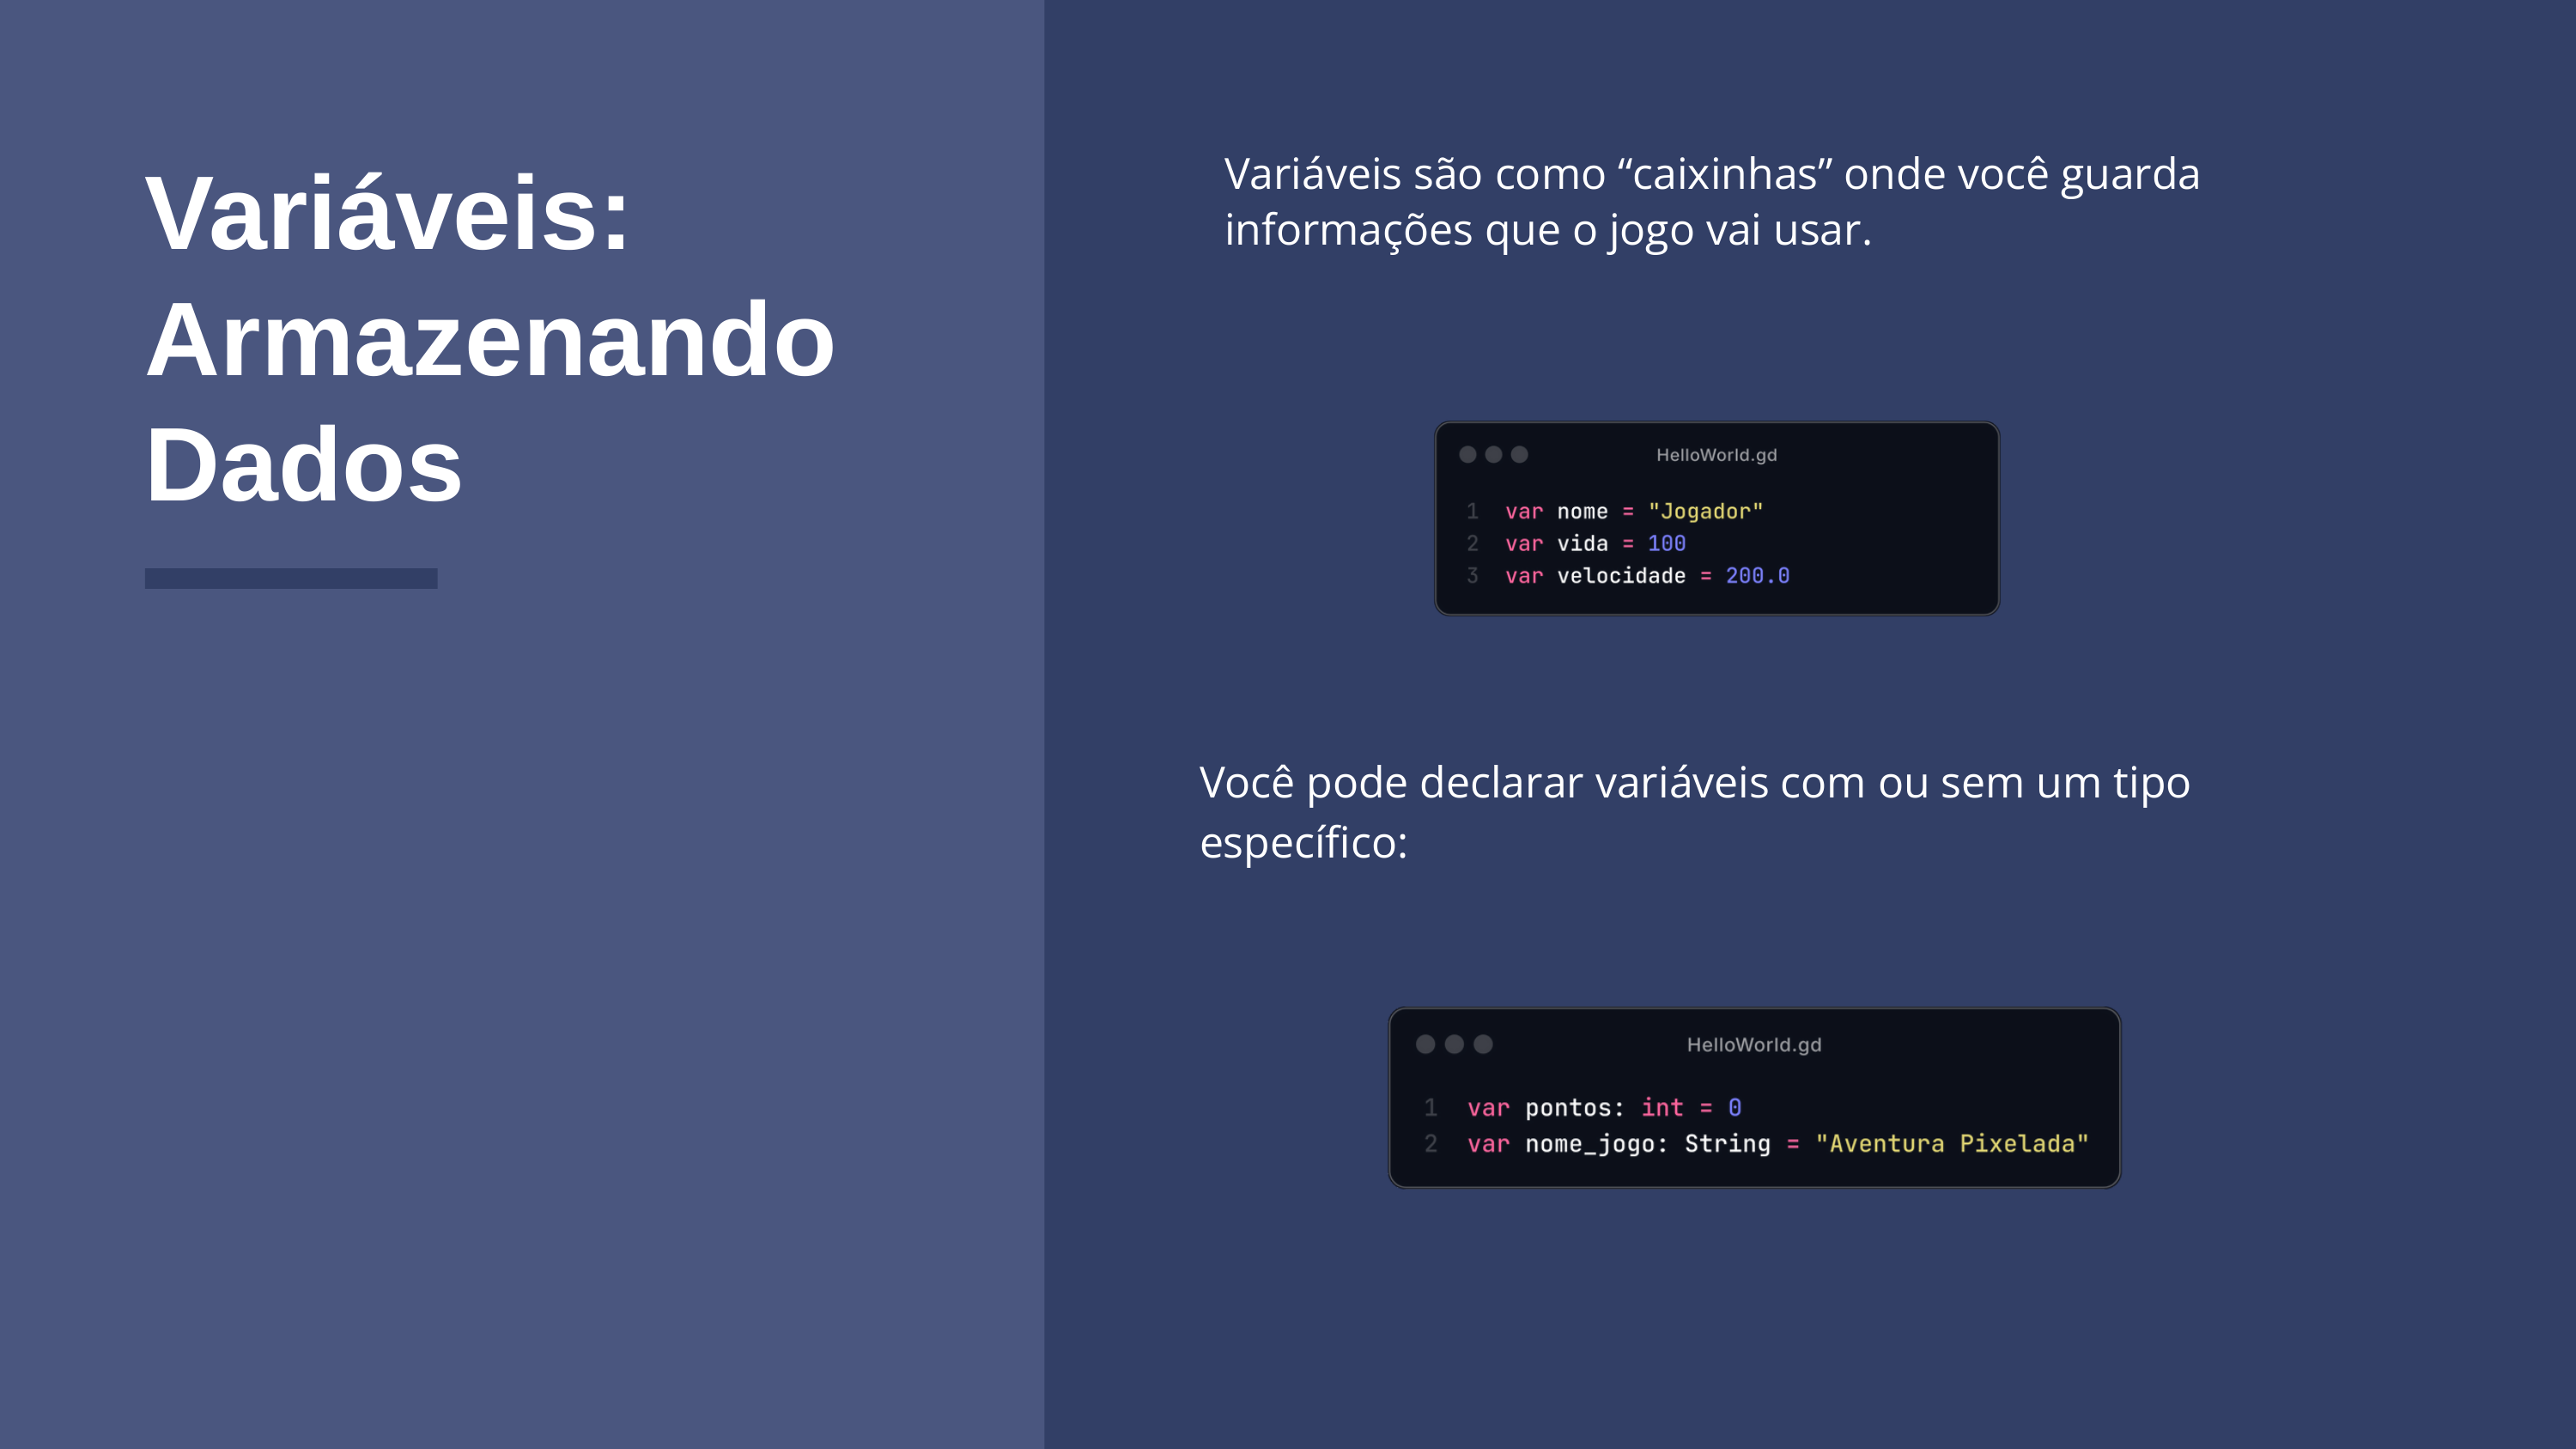

Variáveis são como “caixinhas” onde você guarda informações que o jogo vai usar.
Variáveis: Armazenando Dados

Você pode declarar variáveis com ou sem um tipo específico: